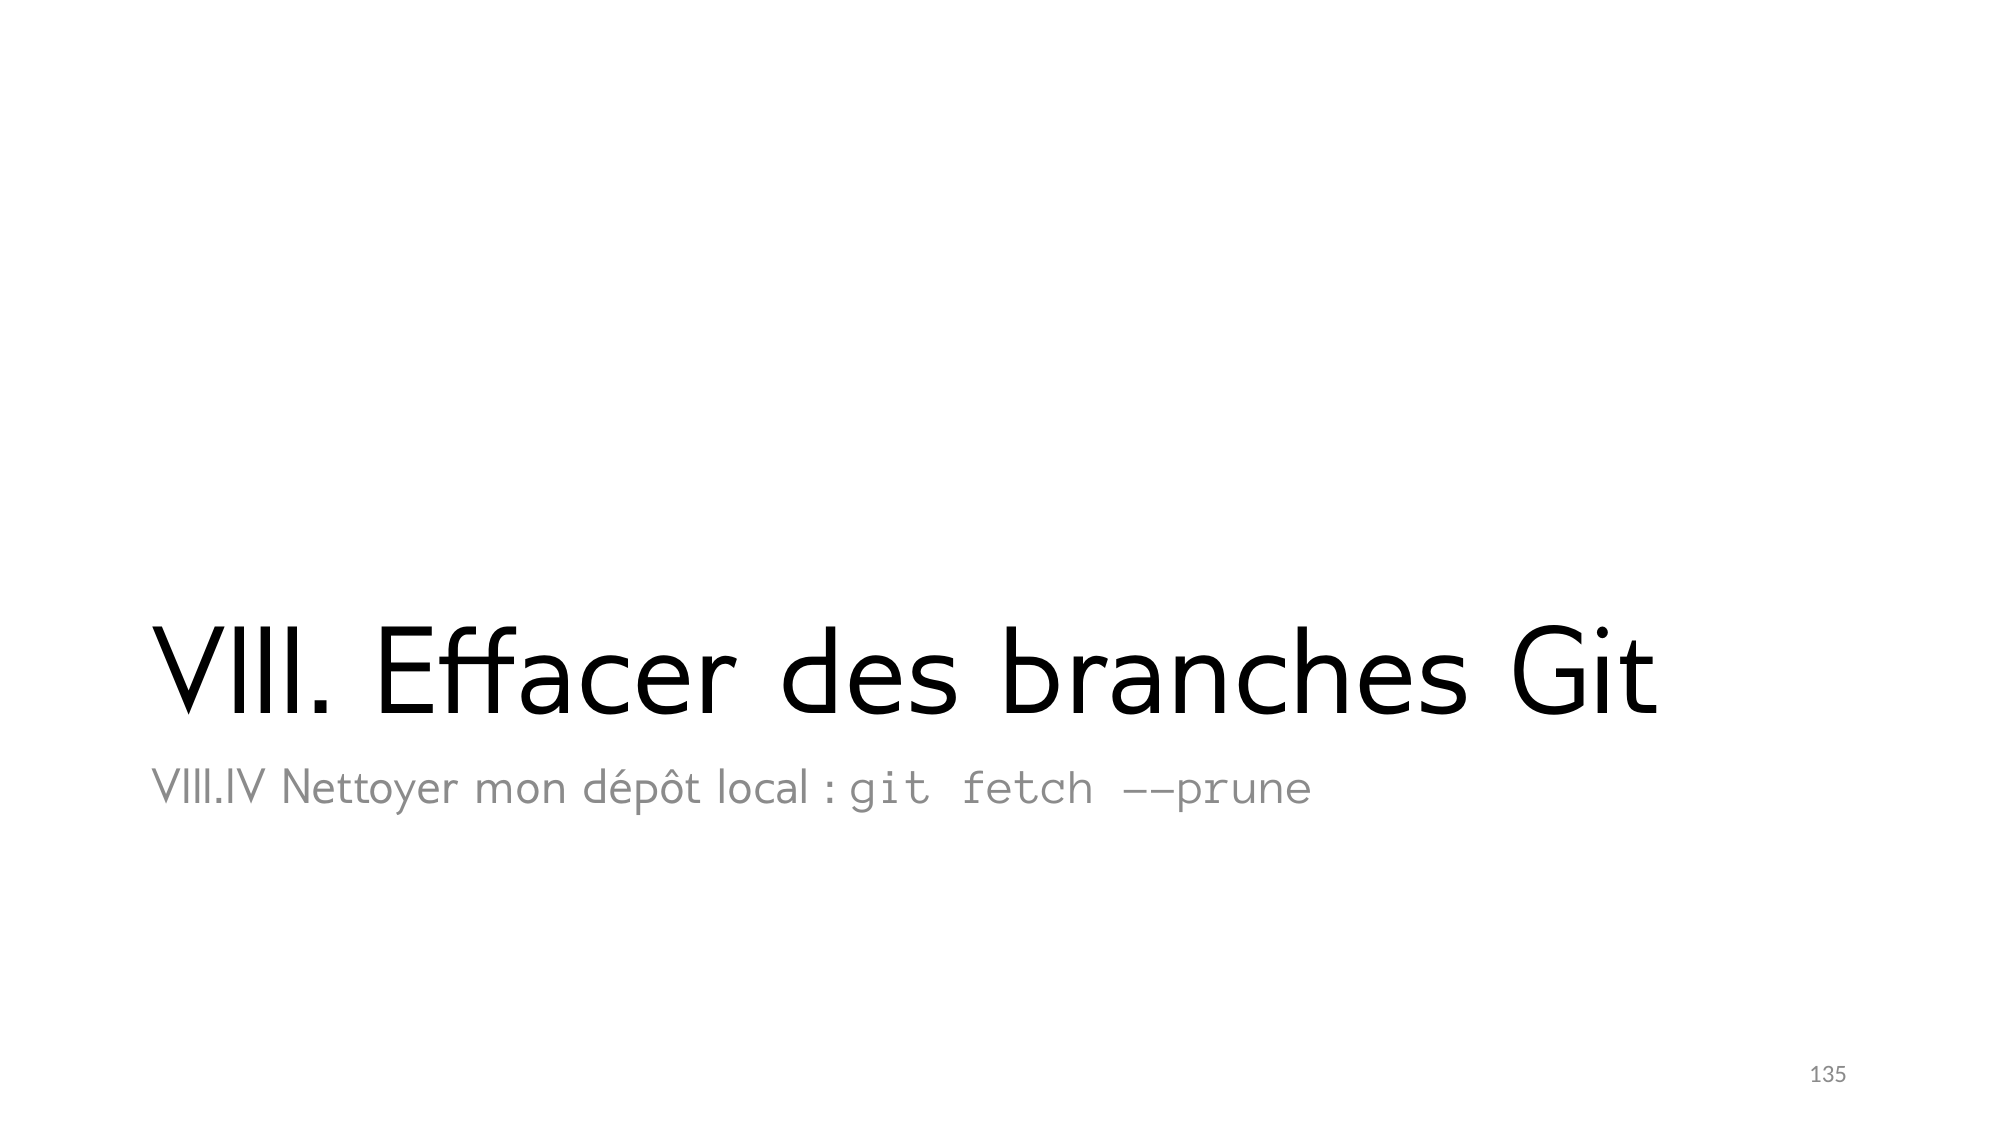

# VIII. Effacer des branches Git
VIII.IV Nettoyer mon dépôt local : git fetch --prune
135